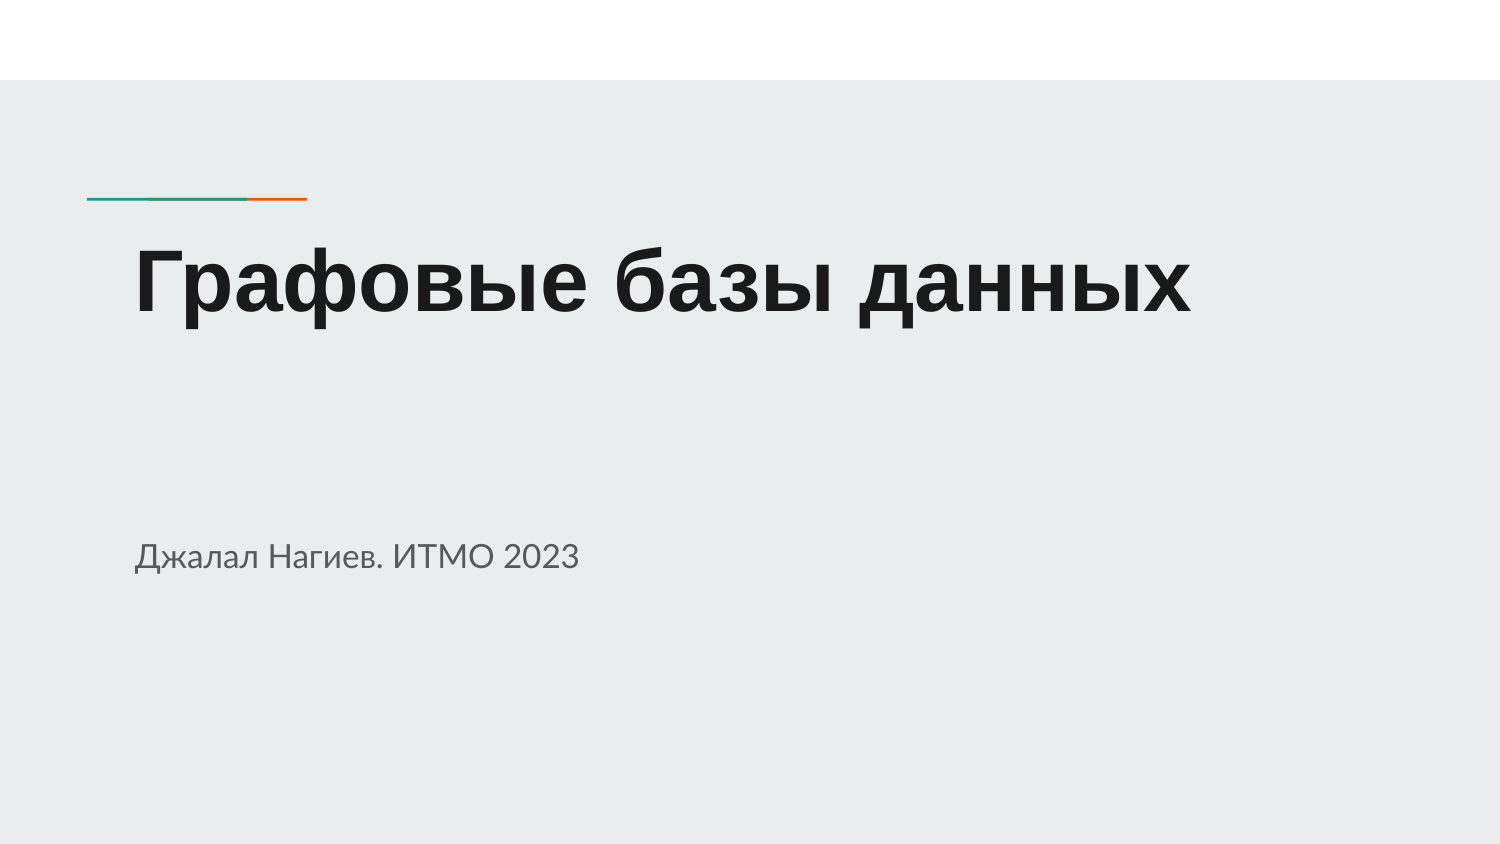

# Графовые базы данных
Джалал Нагиев. ИТМО 2023